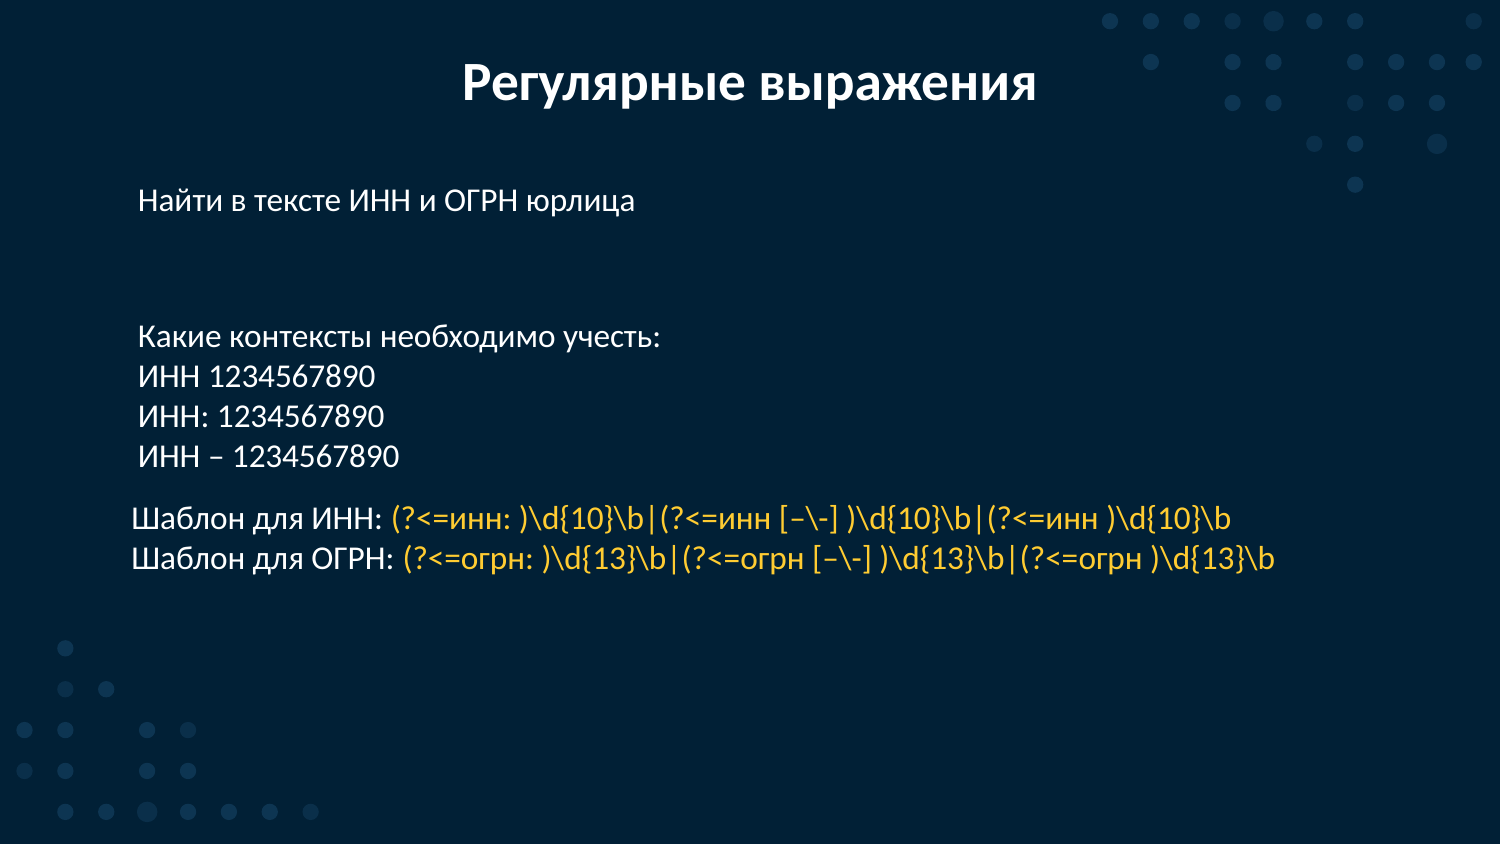

# Регулярные выражения
Найти в тексте ИНН и ОГРН юрлица
Какие контексты необходимо учесть:
ИНН 1234567890
ИНН: 1234567890
ИНН – 1234567890
Шаблон для ИНН: (?<=инн: )\d{10}\b|(?<=инн [–\-] )\d{10}\b|(?<=инн )\d{10}\b
Шаблон для ОГРН: (?<=огрн: )\d{13}\b|(?<=огрн [–\-] )\d{13}\b|(?<=огрн )\d{13}\b